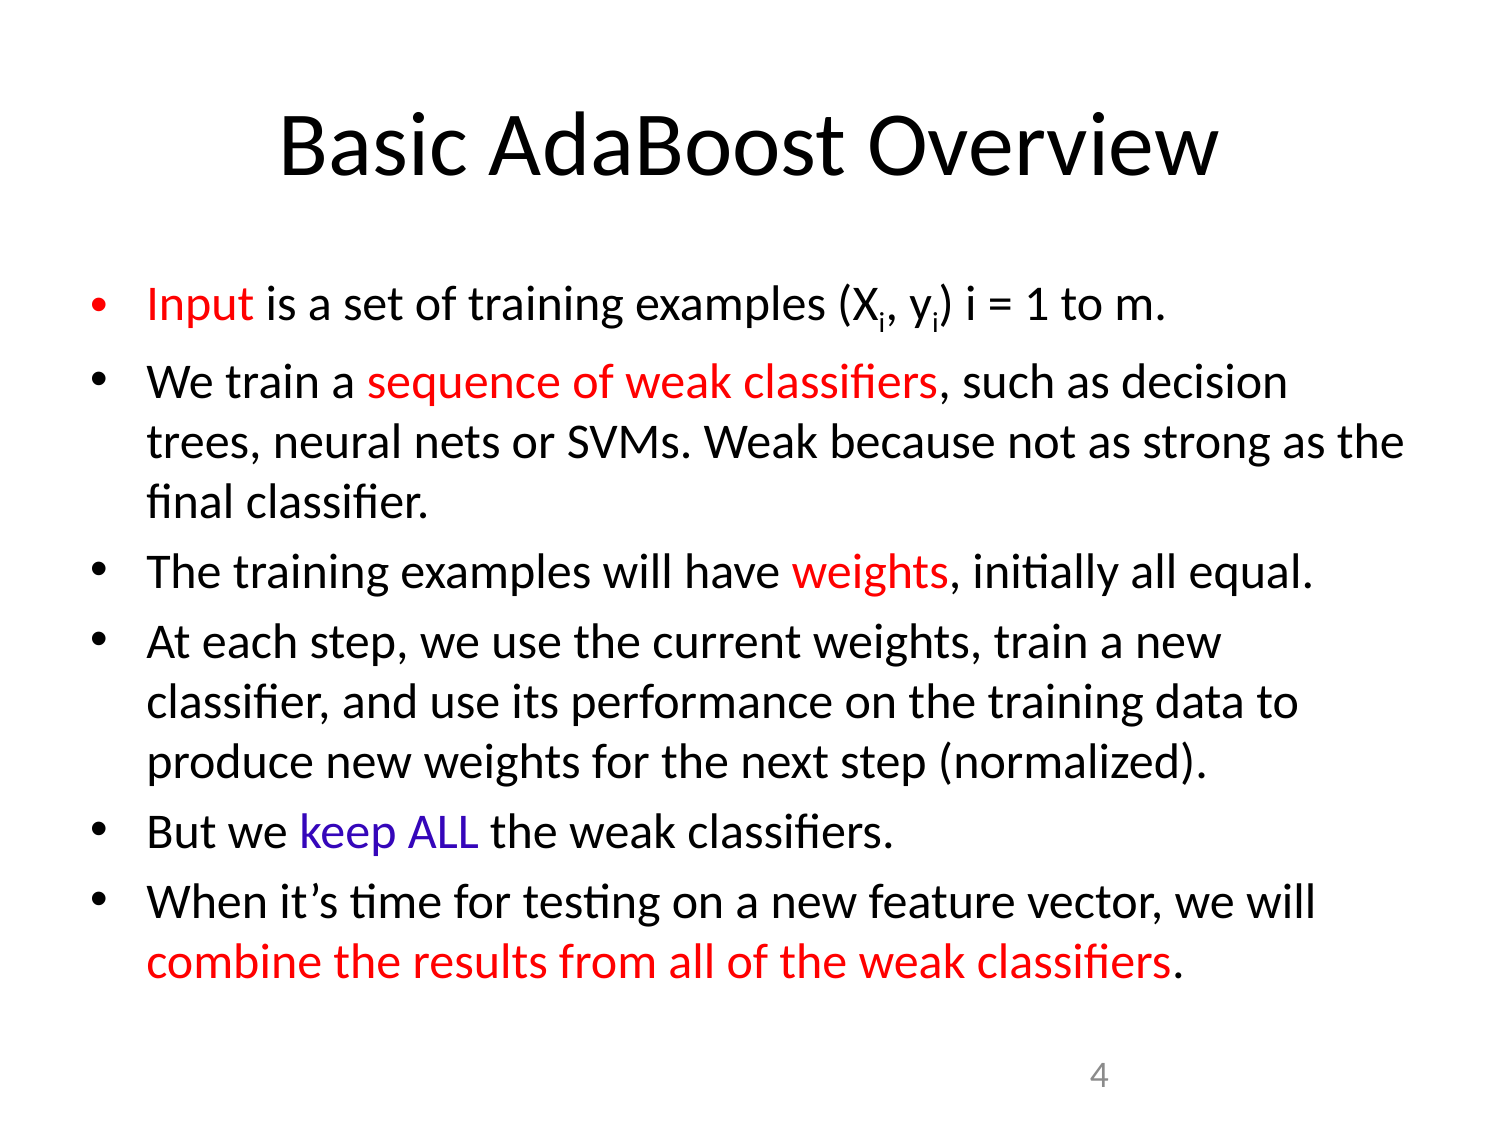

# Basic AdaBoost Overview
Input is a set of training examples (Xi, yi) i = 1 to m.
We train a sequence of weak classifiers, such as decision trees, neural nets or SVMs. Weak because not as strong as the final classifier.
The training examples will have weights, initially all equal.
At each step, we use the current weights, train a new classifier, and use its performance on the training data to produce new weights for the next step (normalized).
But we keep ALL the weak classifiers.
When it’s time for testing on a new feature vector, we will combine the results from all of the weak classifiers.
4